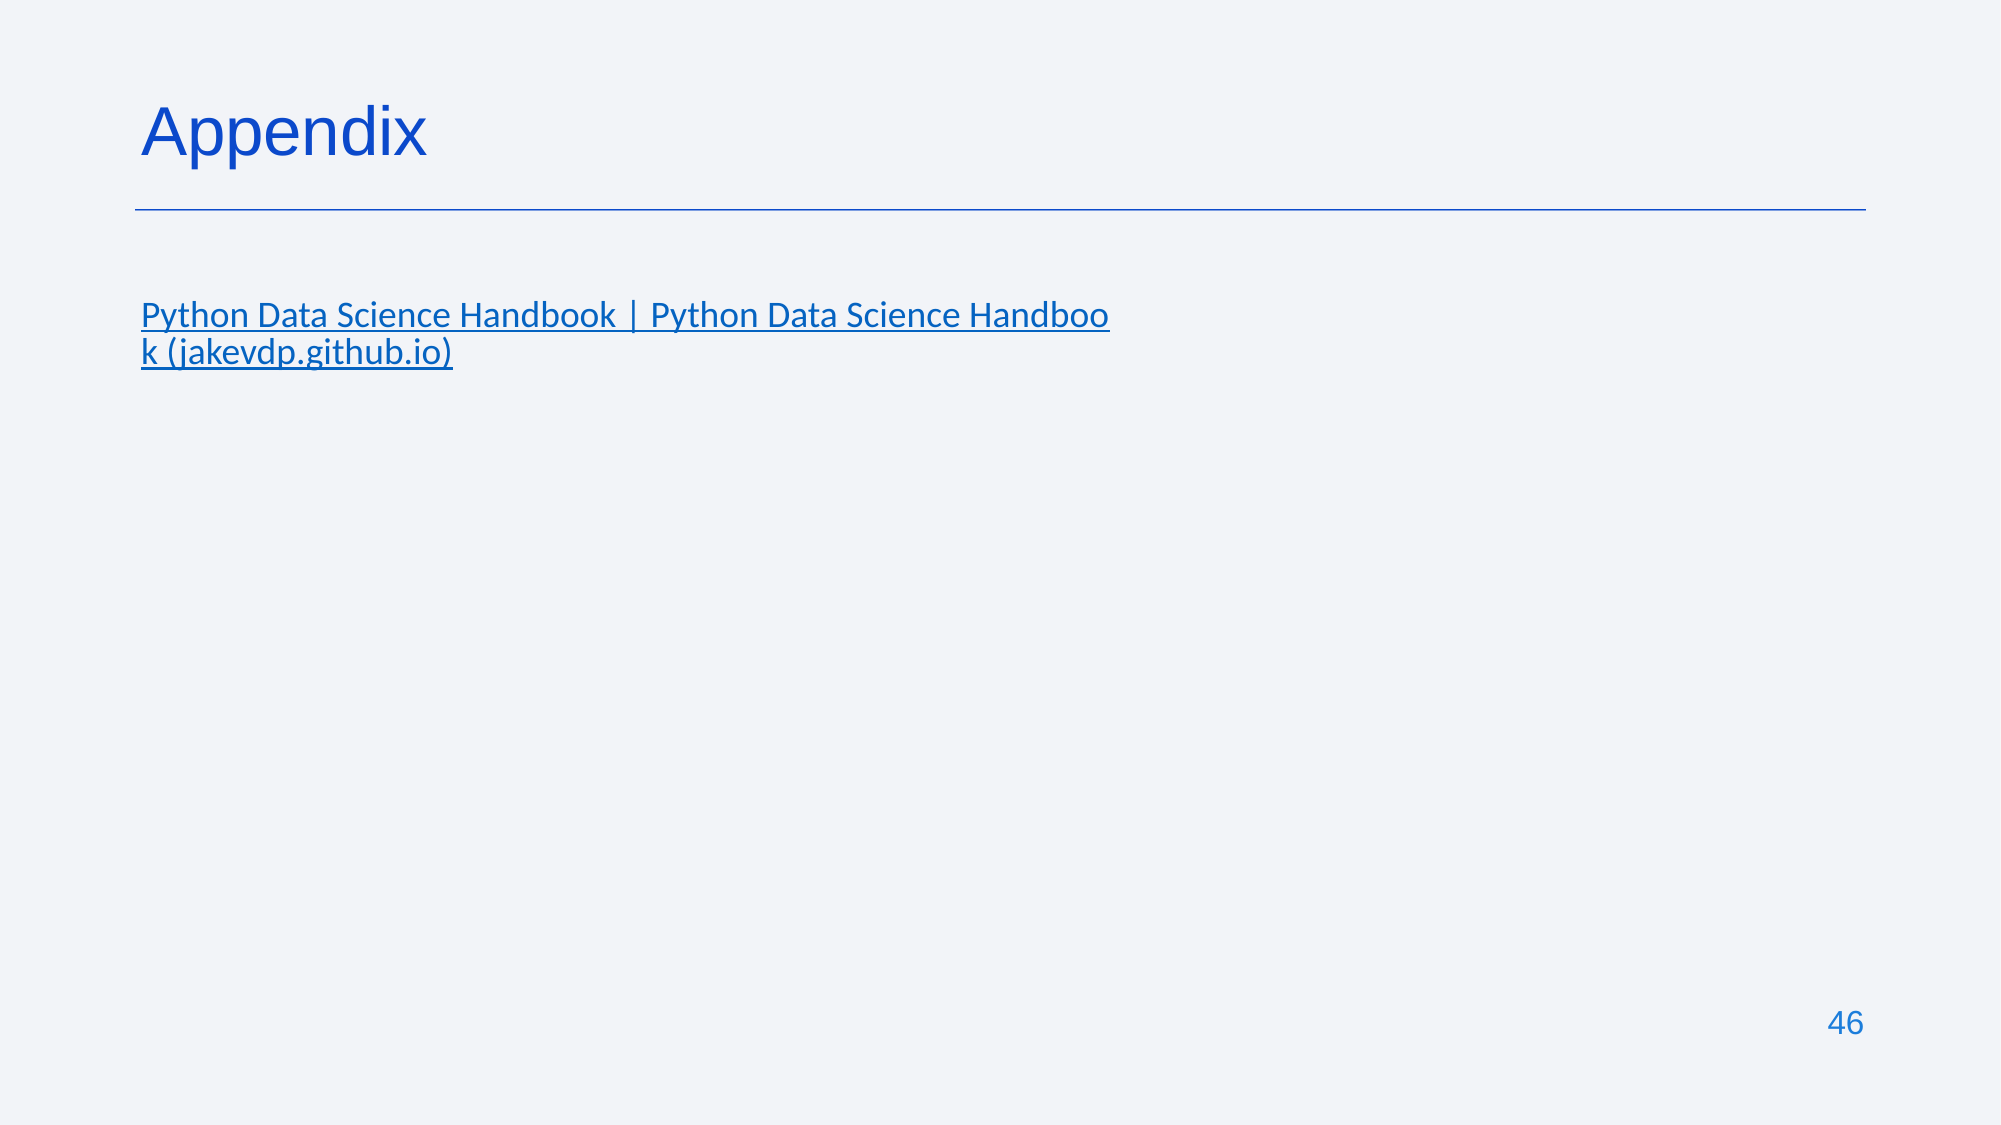

Appendix
Python Data Science Handbook | Python Data Science Handbook (jakevdp.github.io)
46